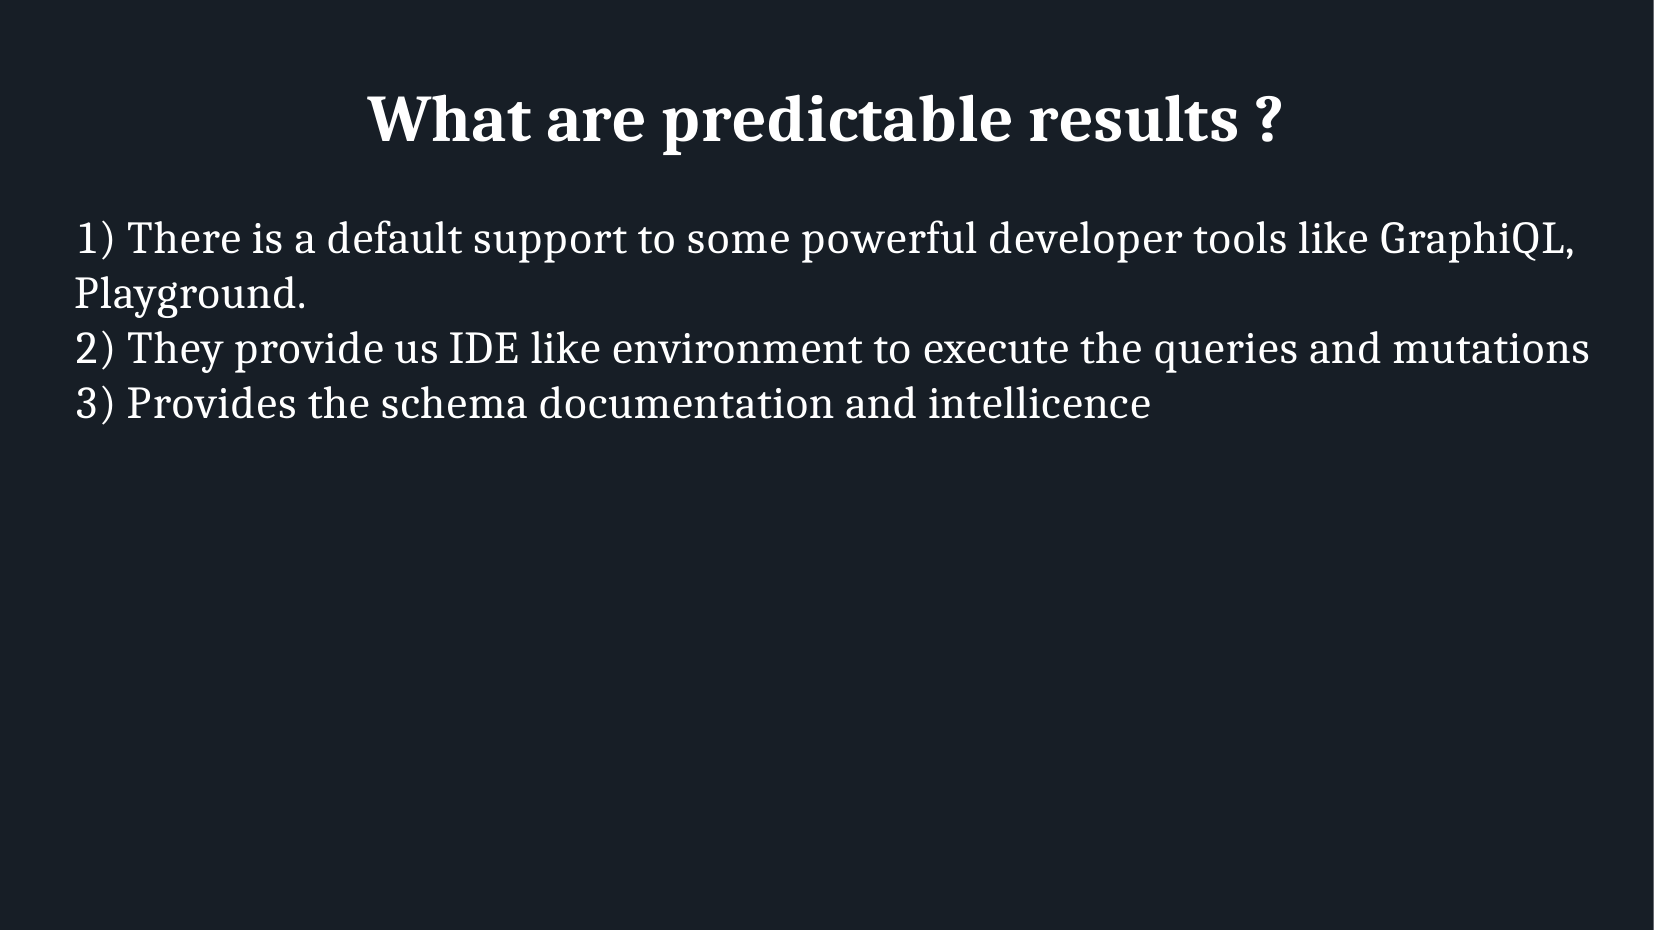

What are predictable results ?
1) There is a default support to some powerful developer tools like GraphiQL, Playground.
2) They provide us IDE like environment to execute the queries and mutations
3) Provides the schema documentation and intellicence